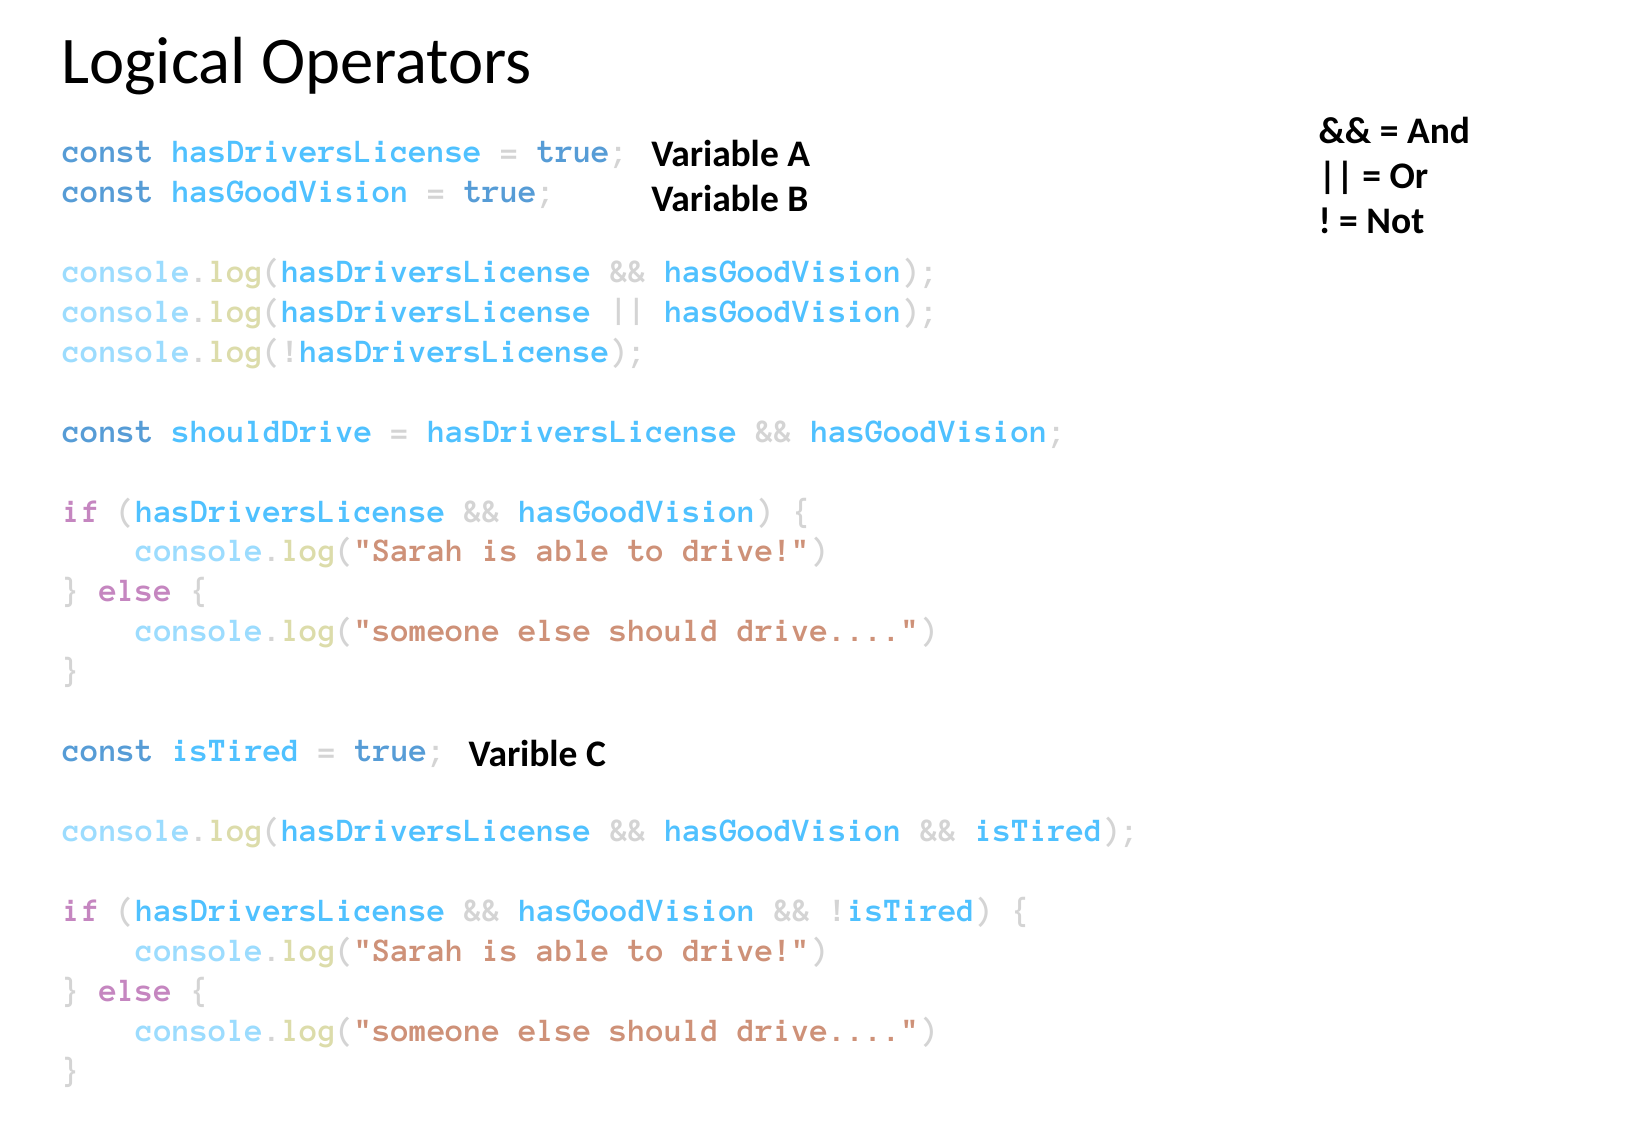

Logical Operators
&& = And
|| = Or
! = Not
const hasDriversLicense = true;
const hasGoodVision = true;
console.log(hasDriversLicense && hasGoodVision);
console.log(hasDriversLicense || hasGoodVision);
console.log(!hasDriversLicense);
const shouldDrive = hasDriversLicense && hasGoodVision;
if (hasDriversLicense && hasGoodVision) {
    console.log("Sarah is able to drive!")
} else {
    console.log("someone else should drive....")
}
const isTired = true;
console.log(hasDriversLicense && hasGoodVision && isTired);
if (hasDriversLicense && hasGoodVision && !isTired) {
    console.log("Sarah is able to drive!")
} else {
    console.log("someone else should drive....")
}
Variable A Variable B
Varible C